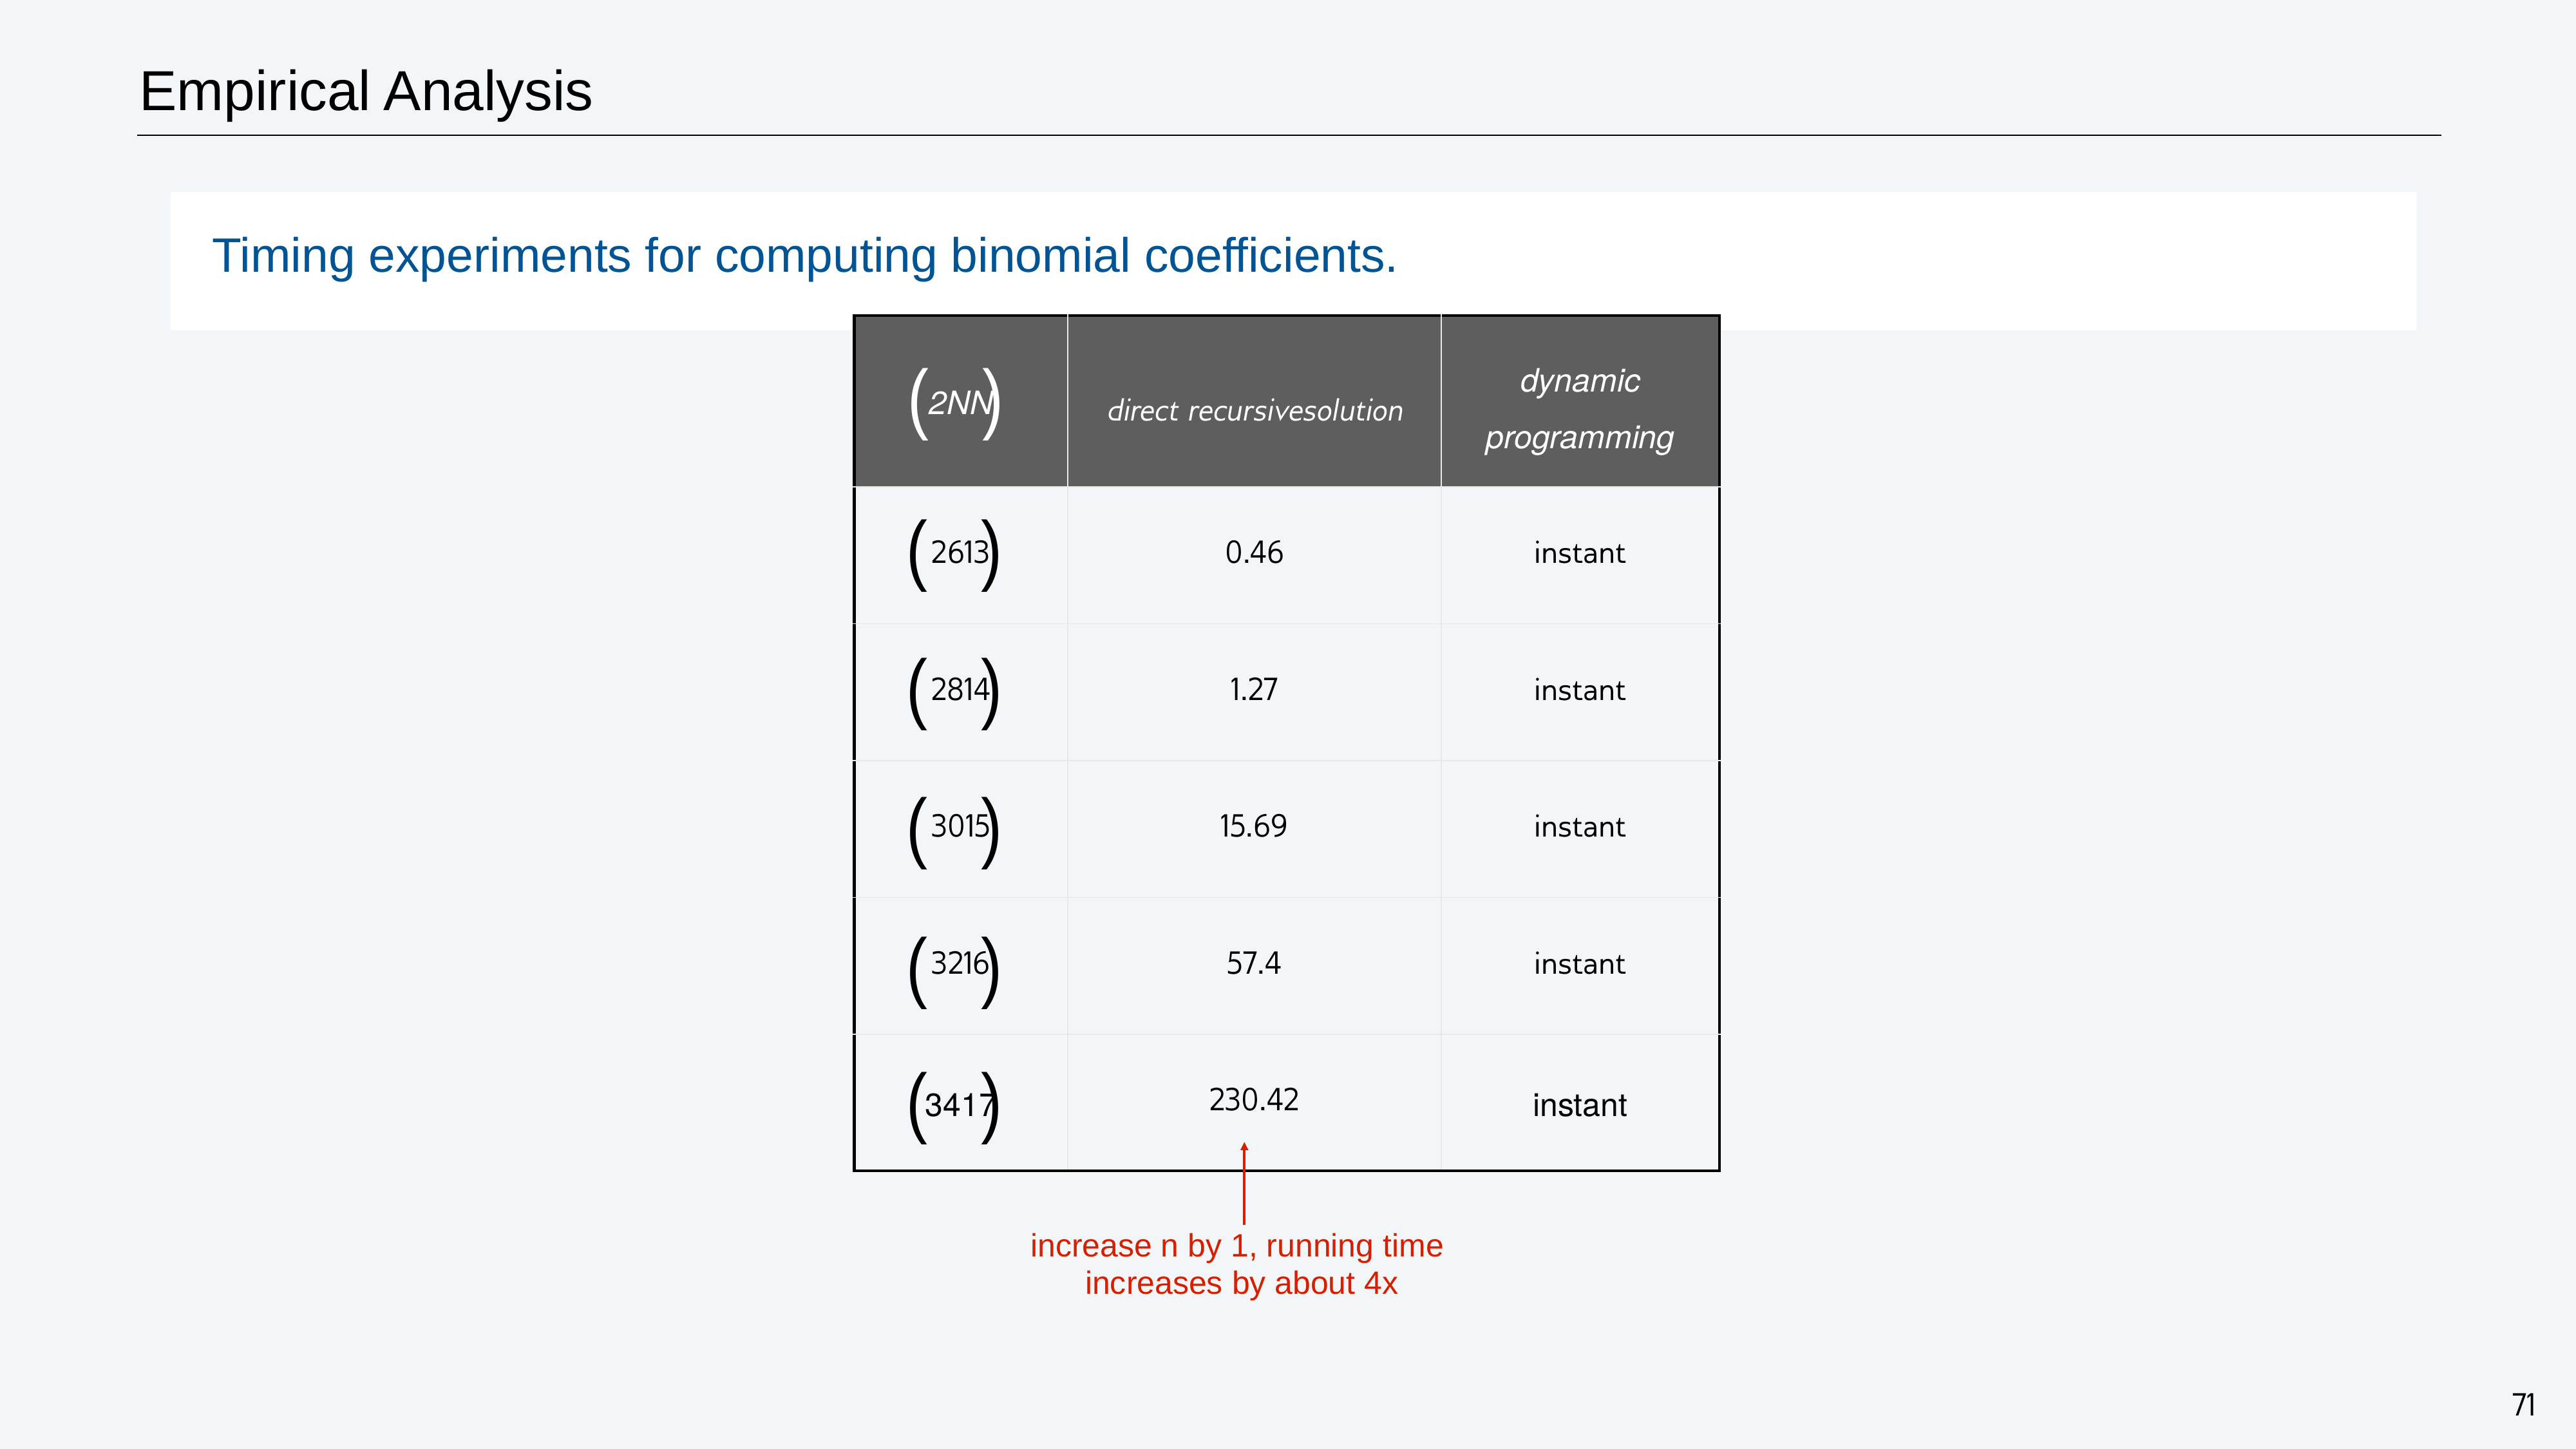

# Empirical Analysis
Timing experiments for computing binomial coefficients.
| 2N N | direct recursive solution | dynamic programming |
| --- | --- | --- |
| 26 13 | 0.46 | instant |
| 28 14 | 1.27 | instant |
| 30 15 | 15.69 | instant |
| 32 16 | 57.4 | instant |
| 34 17 | 230.42 | instant |
(   )
(   )
(   )
(   )
(   )
(   )

increase n by 1, running time
increases by about 4x
71